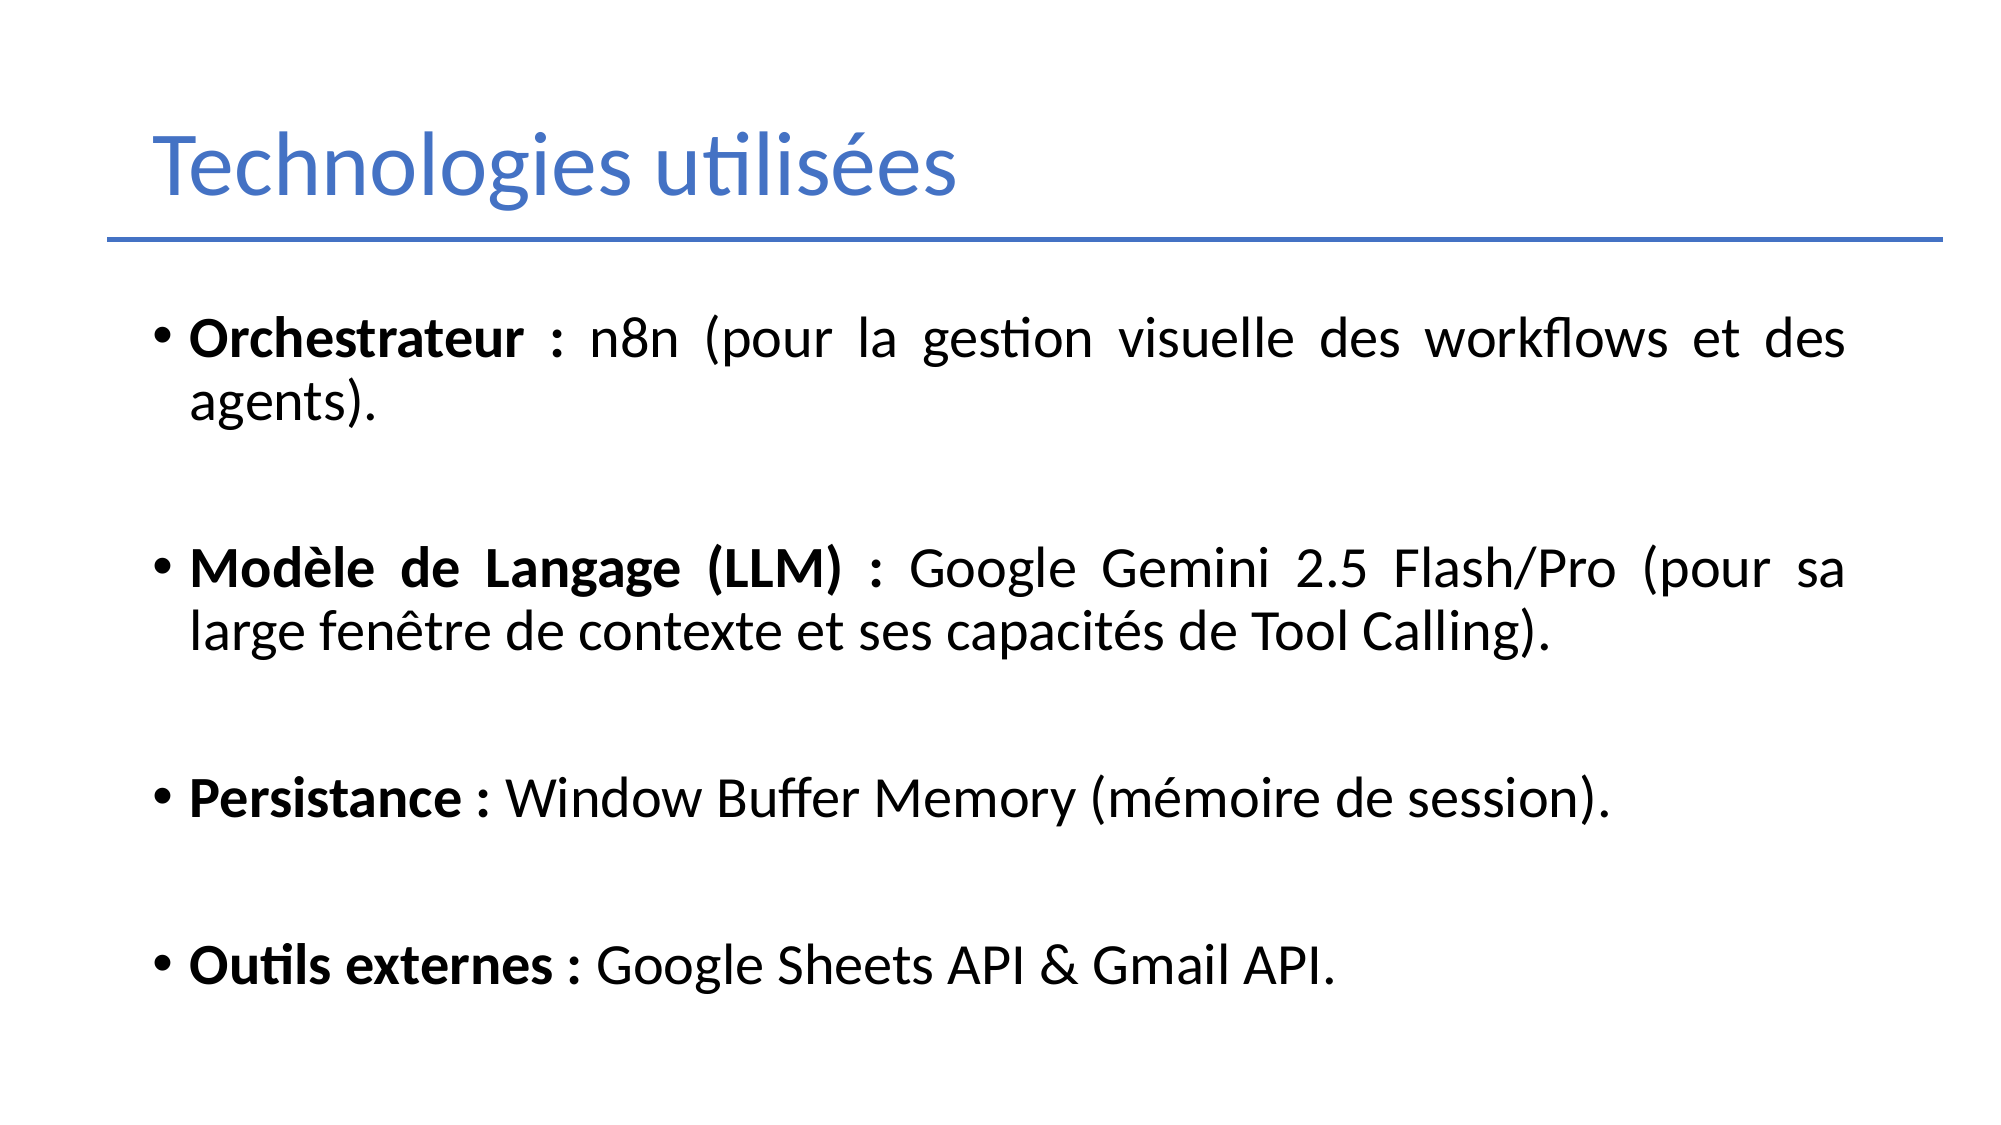

Technologies utilisées
#
Orchestrateur : n8n (pour la gestion visuelle des workflows et des agents).

Modèle de Langage (LLM) : Google Gemini 2.5 Flash/Pro (pour sa large fenêtre de contexte et ses capacités de Tool Calling).

Persistance : Window Buffer Memory (mémoire de session).

Outils externes : Google Sheets API & Gmail API.